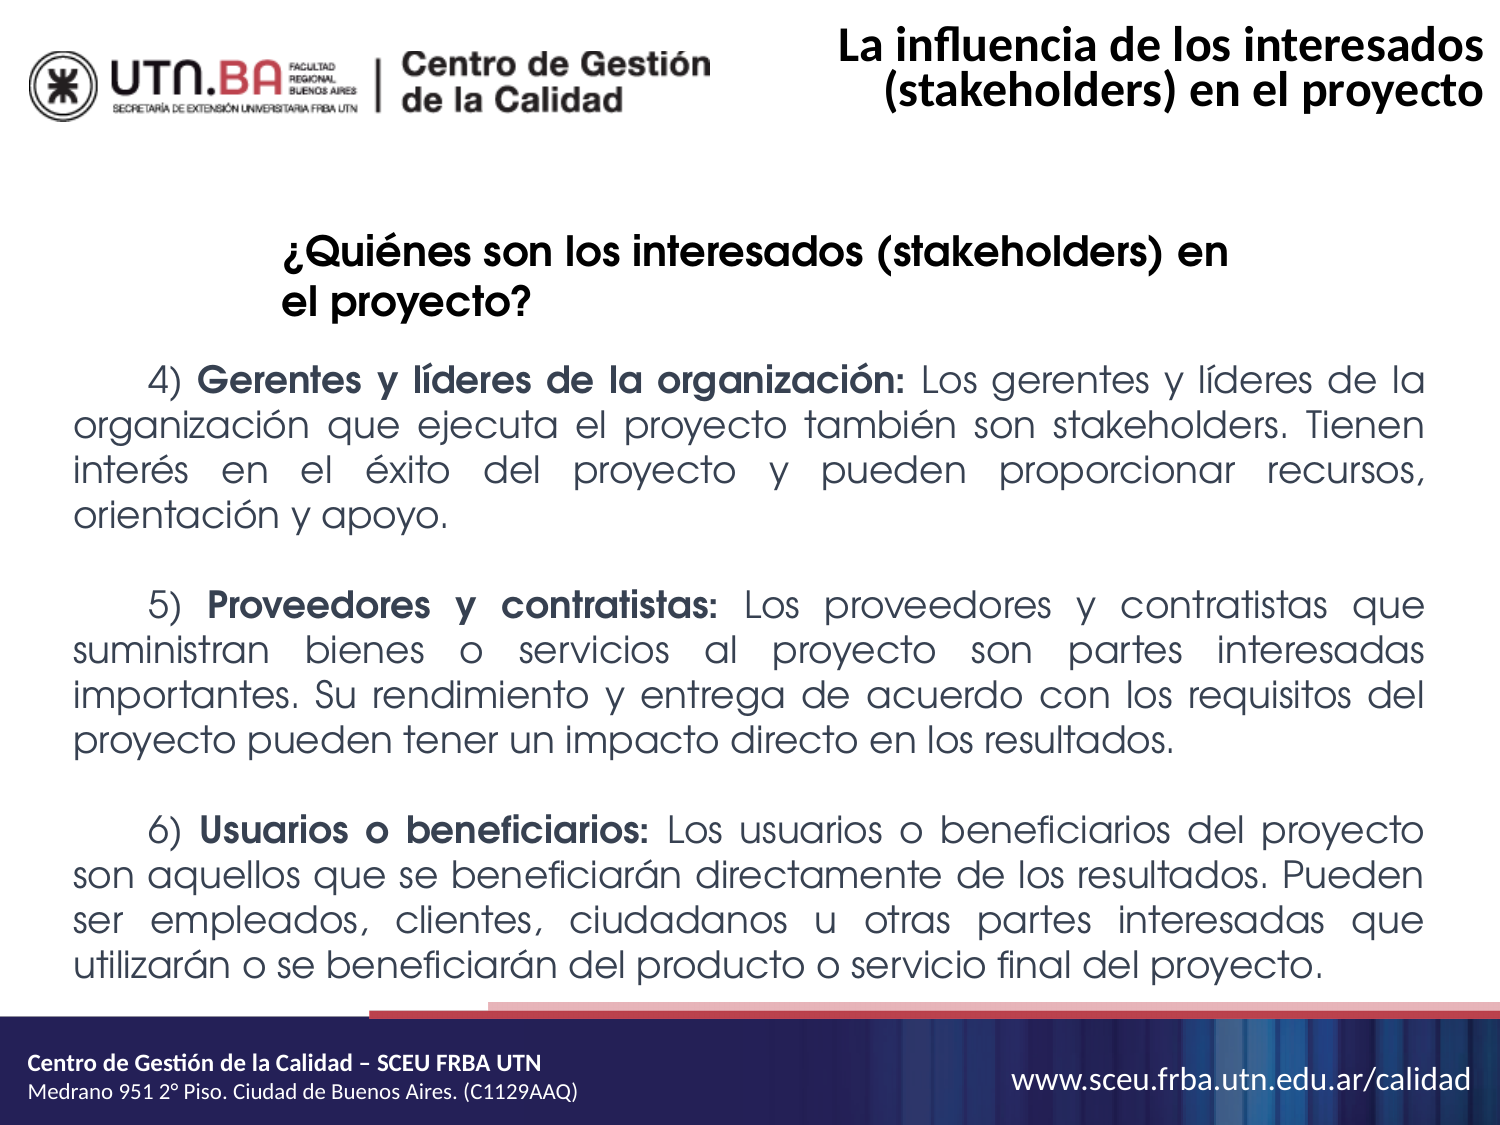

La influencia de los interesados (stakeholders) en el proyecto
¿Quiénes son los interesados (stakeholders) en el proyecto?
4) Gerentes y líderes de la organización: Los gerentes y líderes de la organización que ejecuta el proyecto también son stakeholders. Tienen interés en el éxito del proyecto y pueden proporcionar recursos, orientación y apoyo.

5) Proveedores y contratistas: Los proveedores y contratistas que suministran bienes o servicios al proyecto son partes interesadas importantes. Su rendimiento y entrega de acuerdo con los requisitos del proyecto pueden tener un impacto directo en los resultados.

6) Usuarios o beneficiarios: Los usuarios o beneficiarios del proyecto son aquellos que se beneficiarán directamente de los resultados. Pueden ser empleados, clientes, ciudadanos u otras partes interesadas que utilizarán o se beneficiarán del producto o servicio final del proyecto.